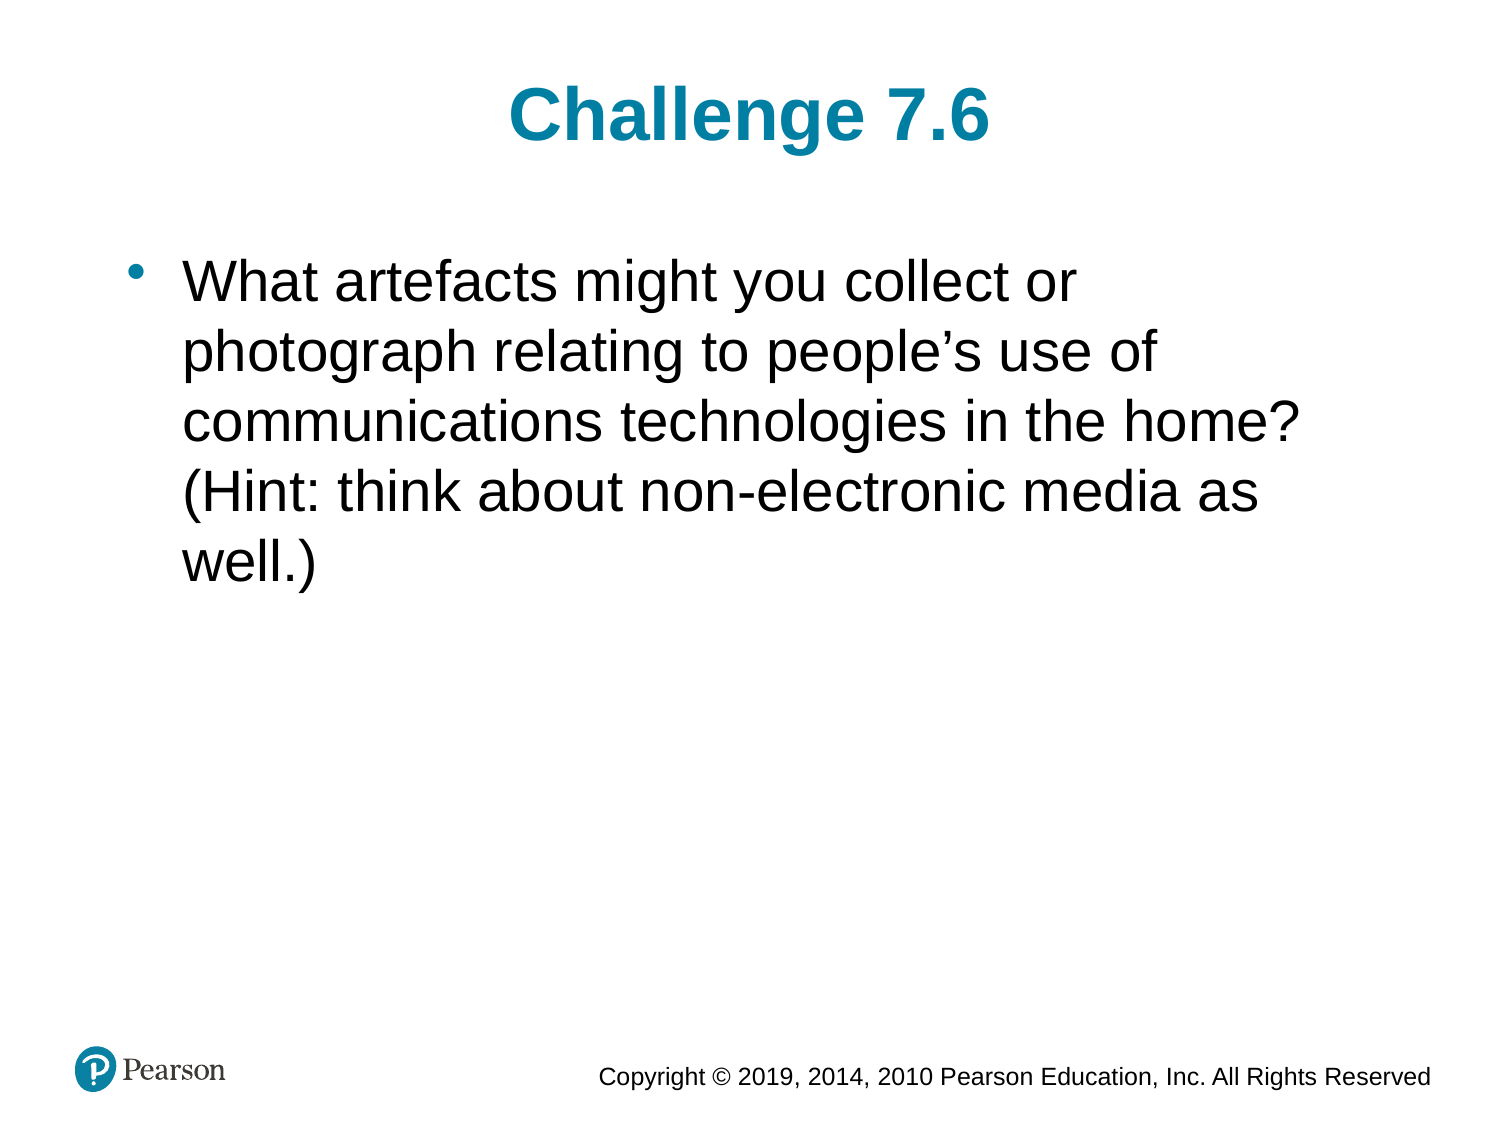

Challenge 7.6
What artefacts might you collect or photograph relating to people’s use of communications technologies in the home? (Hint: think about non-electronic media as well.)